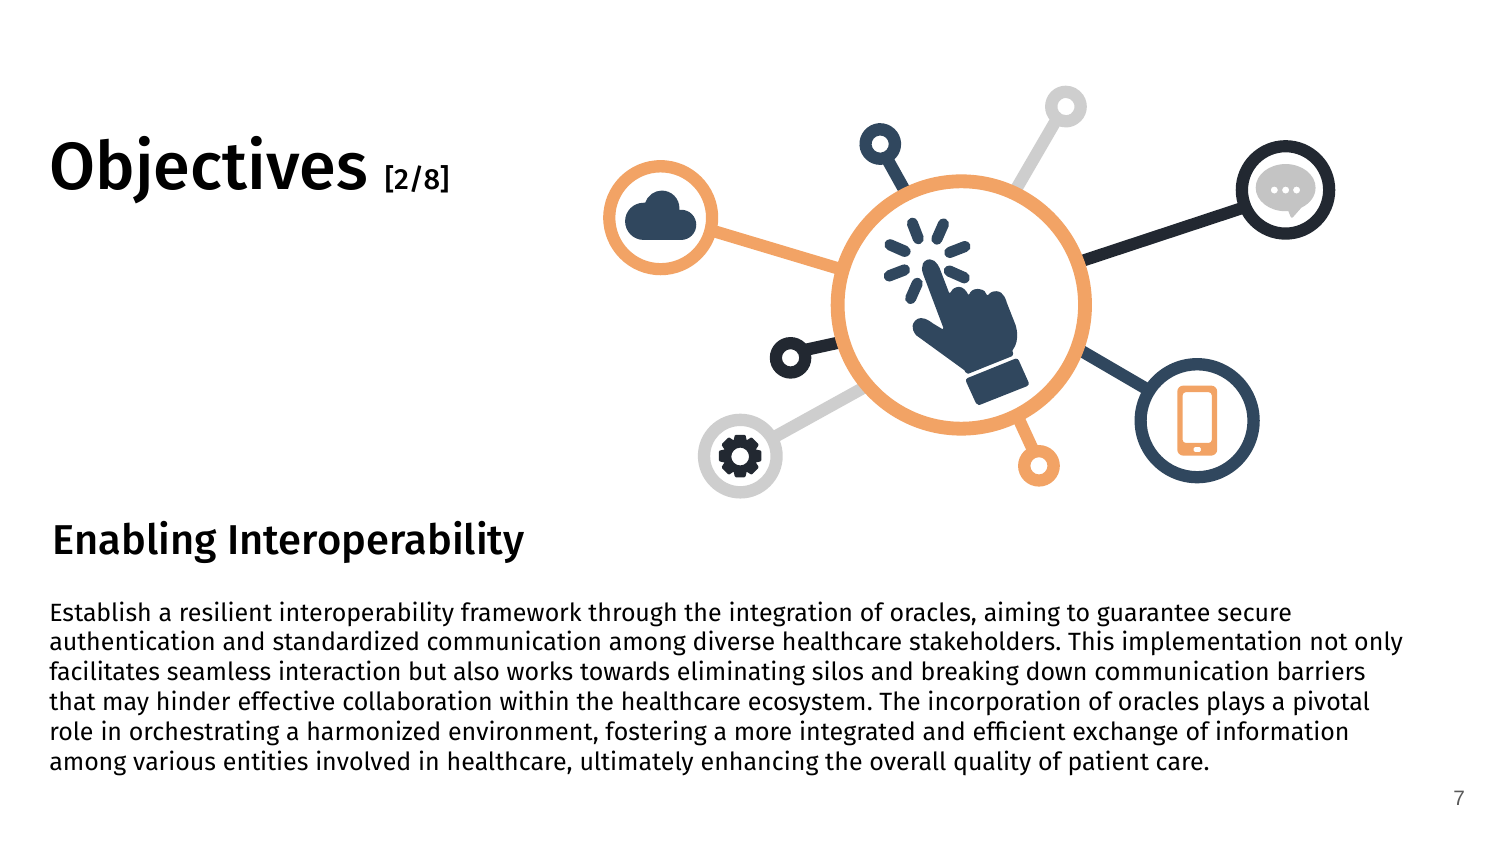

Objectives [2/8]
Enabling Interoperability
Establish a resilient interoperability framework through the integration of oracles, aiming to guarantee secure authentication and standardized communication among diverse healthcare stakeholders. This implementation not only facilitates seamless interaction but also works towards eliminating silos and breaking down communication barriers that may hinder effective collaboration within the healthcare ecosystem. The incorporation of oracles plays a pivotal role in orchestrating a harmonized environment, fostering a more integrated and efficient exchange of information among various entities involved in healthcare, ultimately enhancing the overall quality of patient care.
7